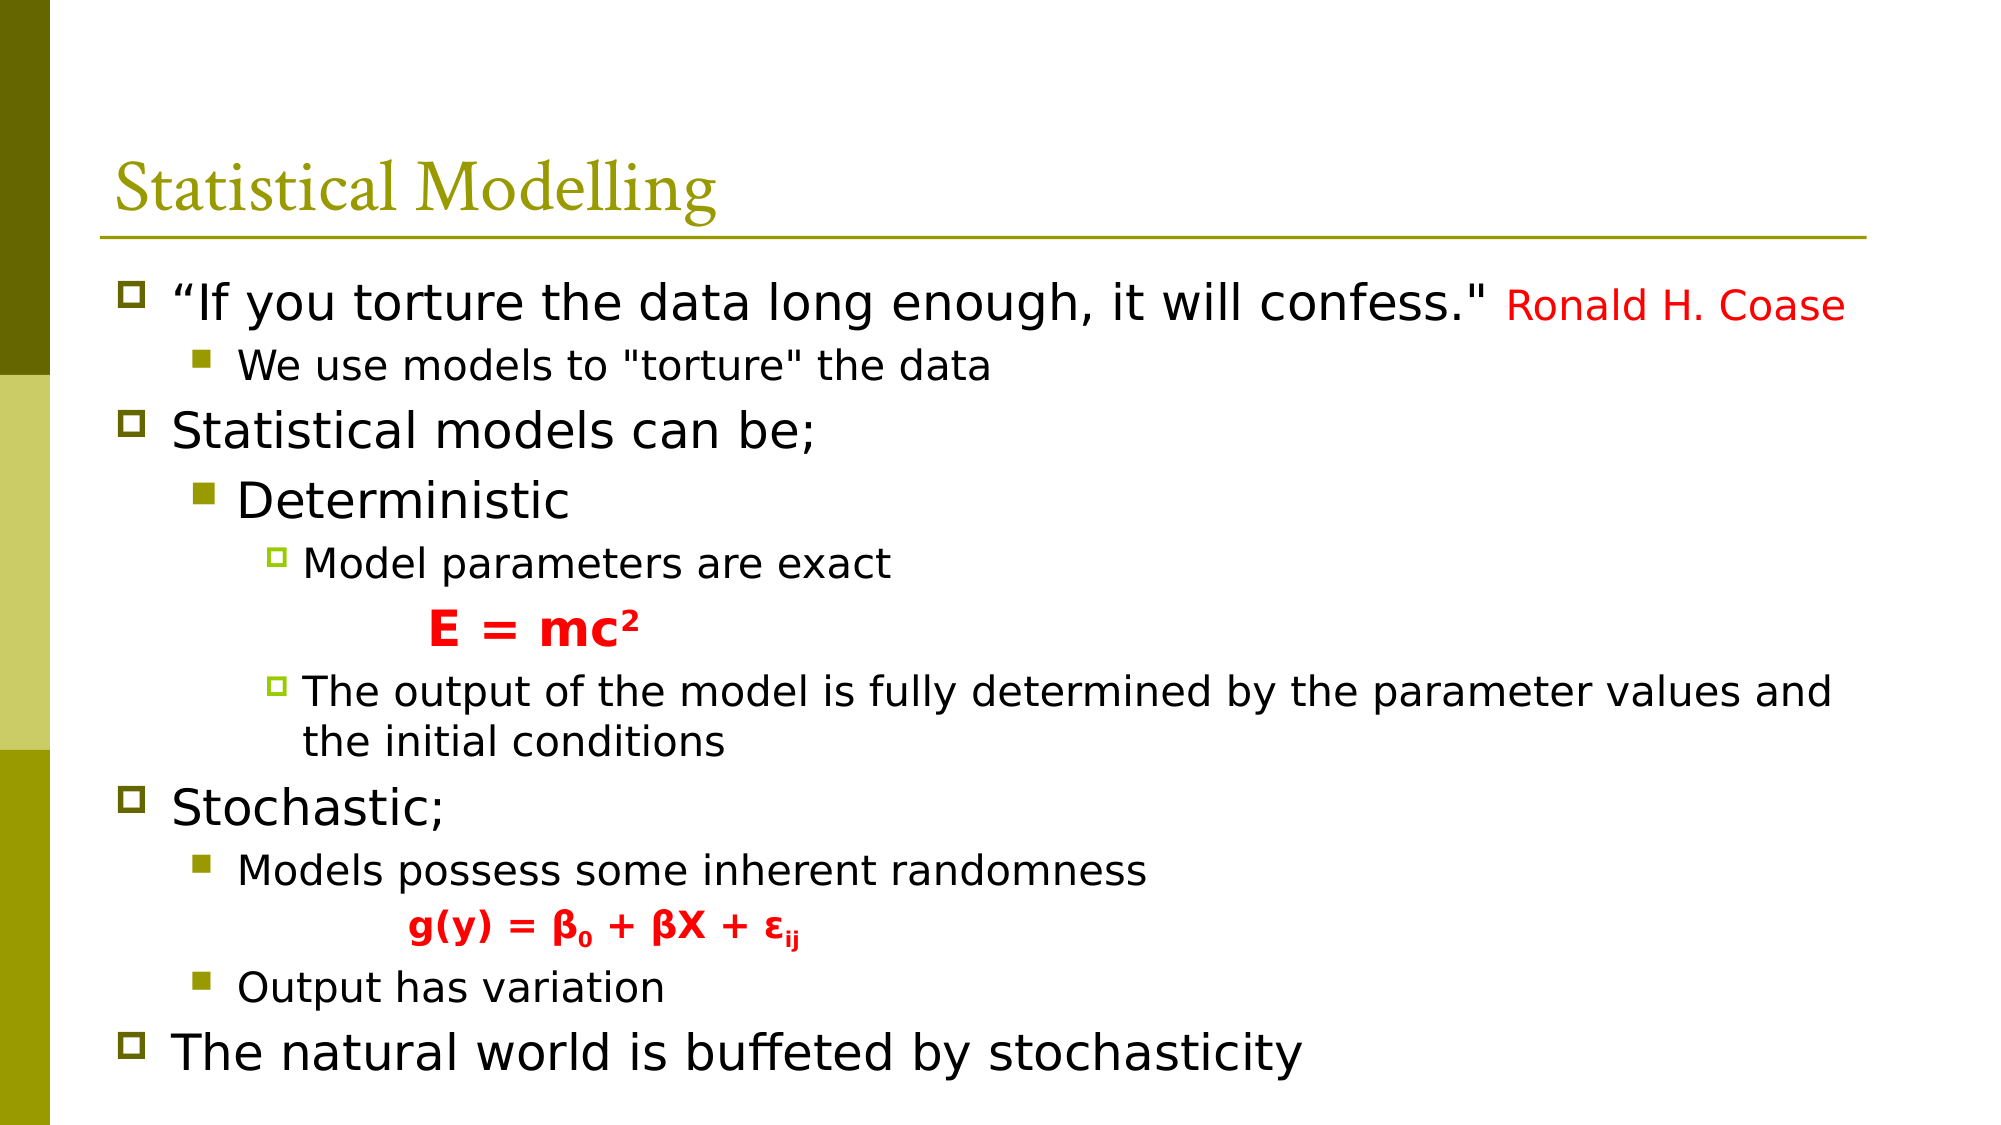

# Statistical Modelling
“If you torture the data long enough, it will confess." Ronald H. Coase
We use models to "torture" the data
Statistical models can be;
Deterministic
Model parameters are exact
     E = mc2
The output of the model is fully determined by the parameter values and the initial conditions
Stochastic;
Models possess some inherent randomness
           g(y) = β0 + βX + εij
Output has variation
The natural world is buffeted by stochasticity